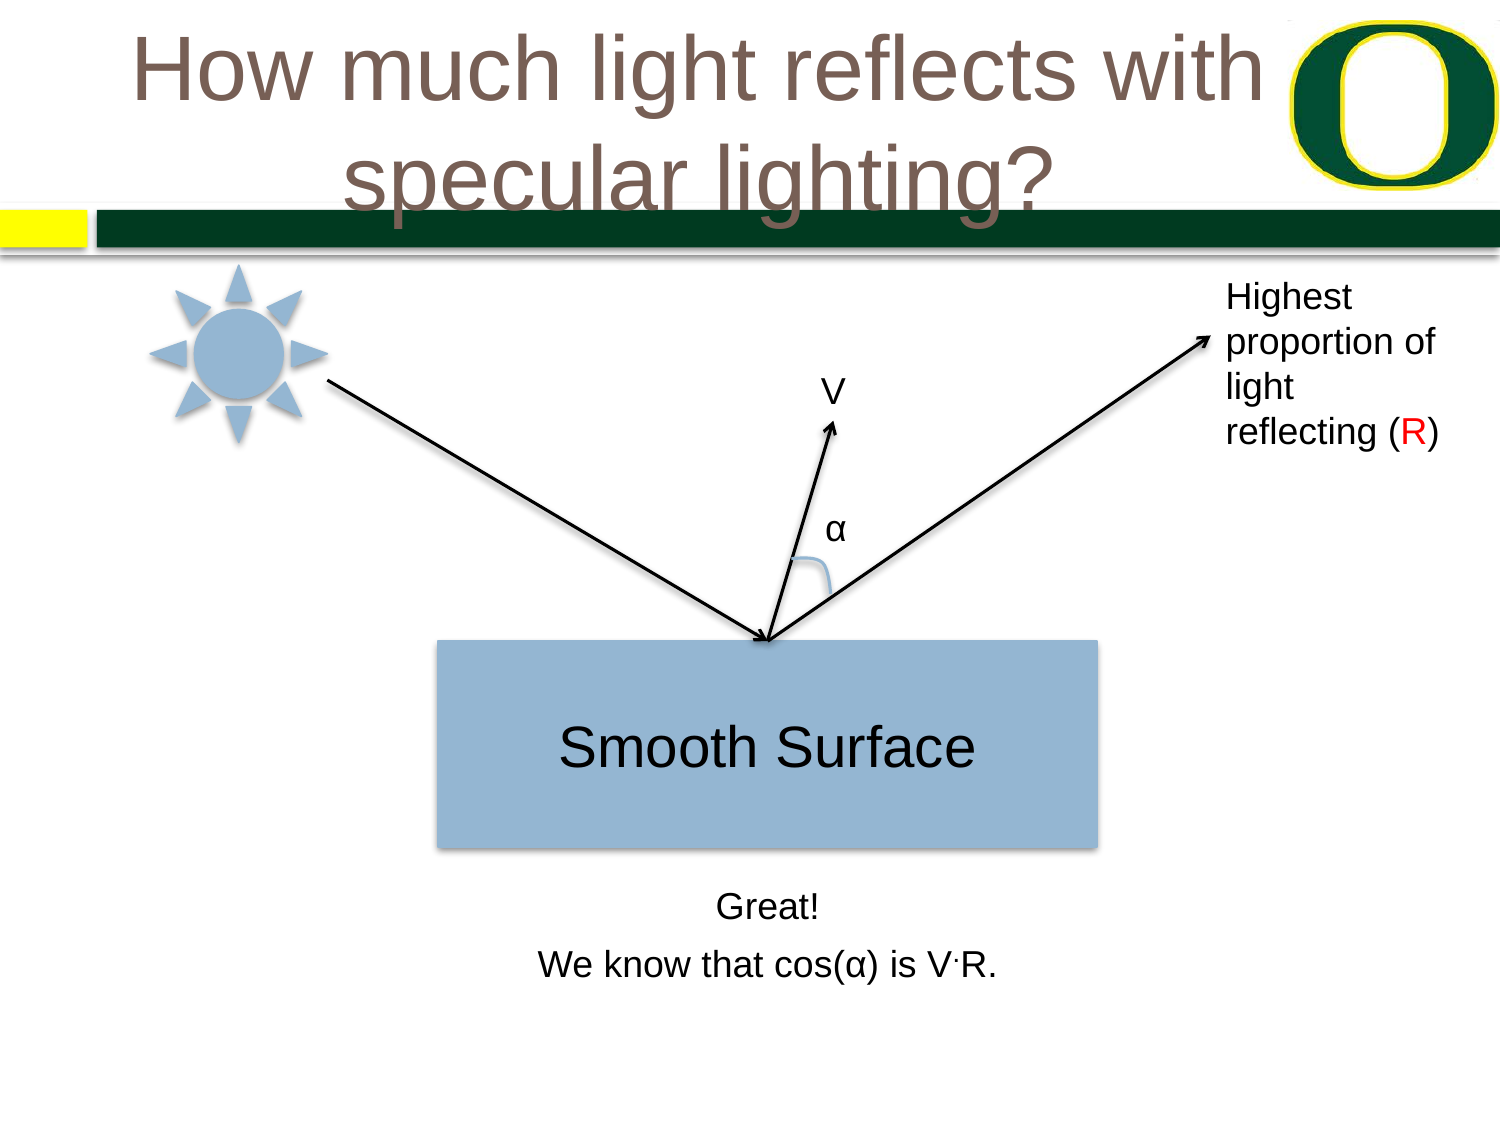

# How much light reflects with specular lighting?

Highest proportion of light reflecting (R)
V
α

Smooth Surface
Great!
We know that cos(α) is V.R.